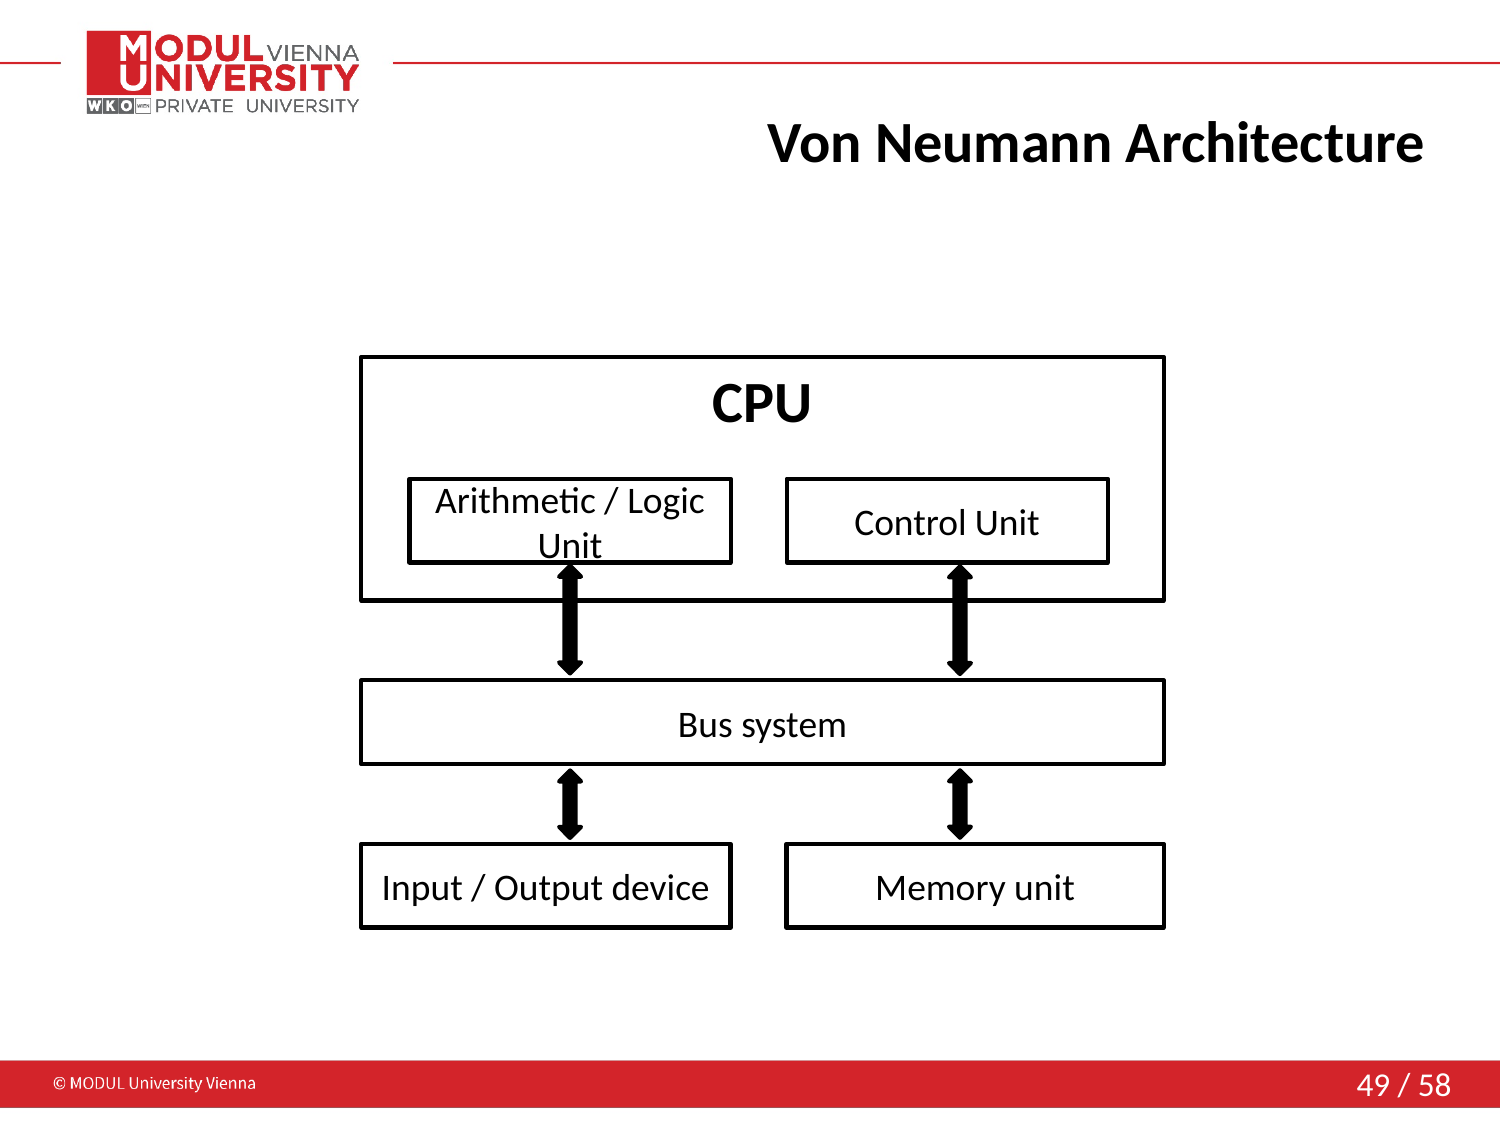

# Von Neumann Architecture
CPU
Control Unit
Arithmetic / Logic Unit

Bus system

Memory unit
Input / Output device